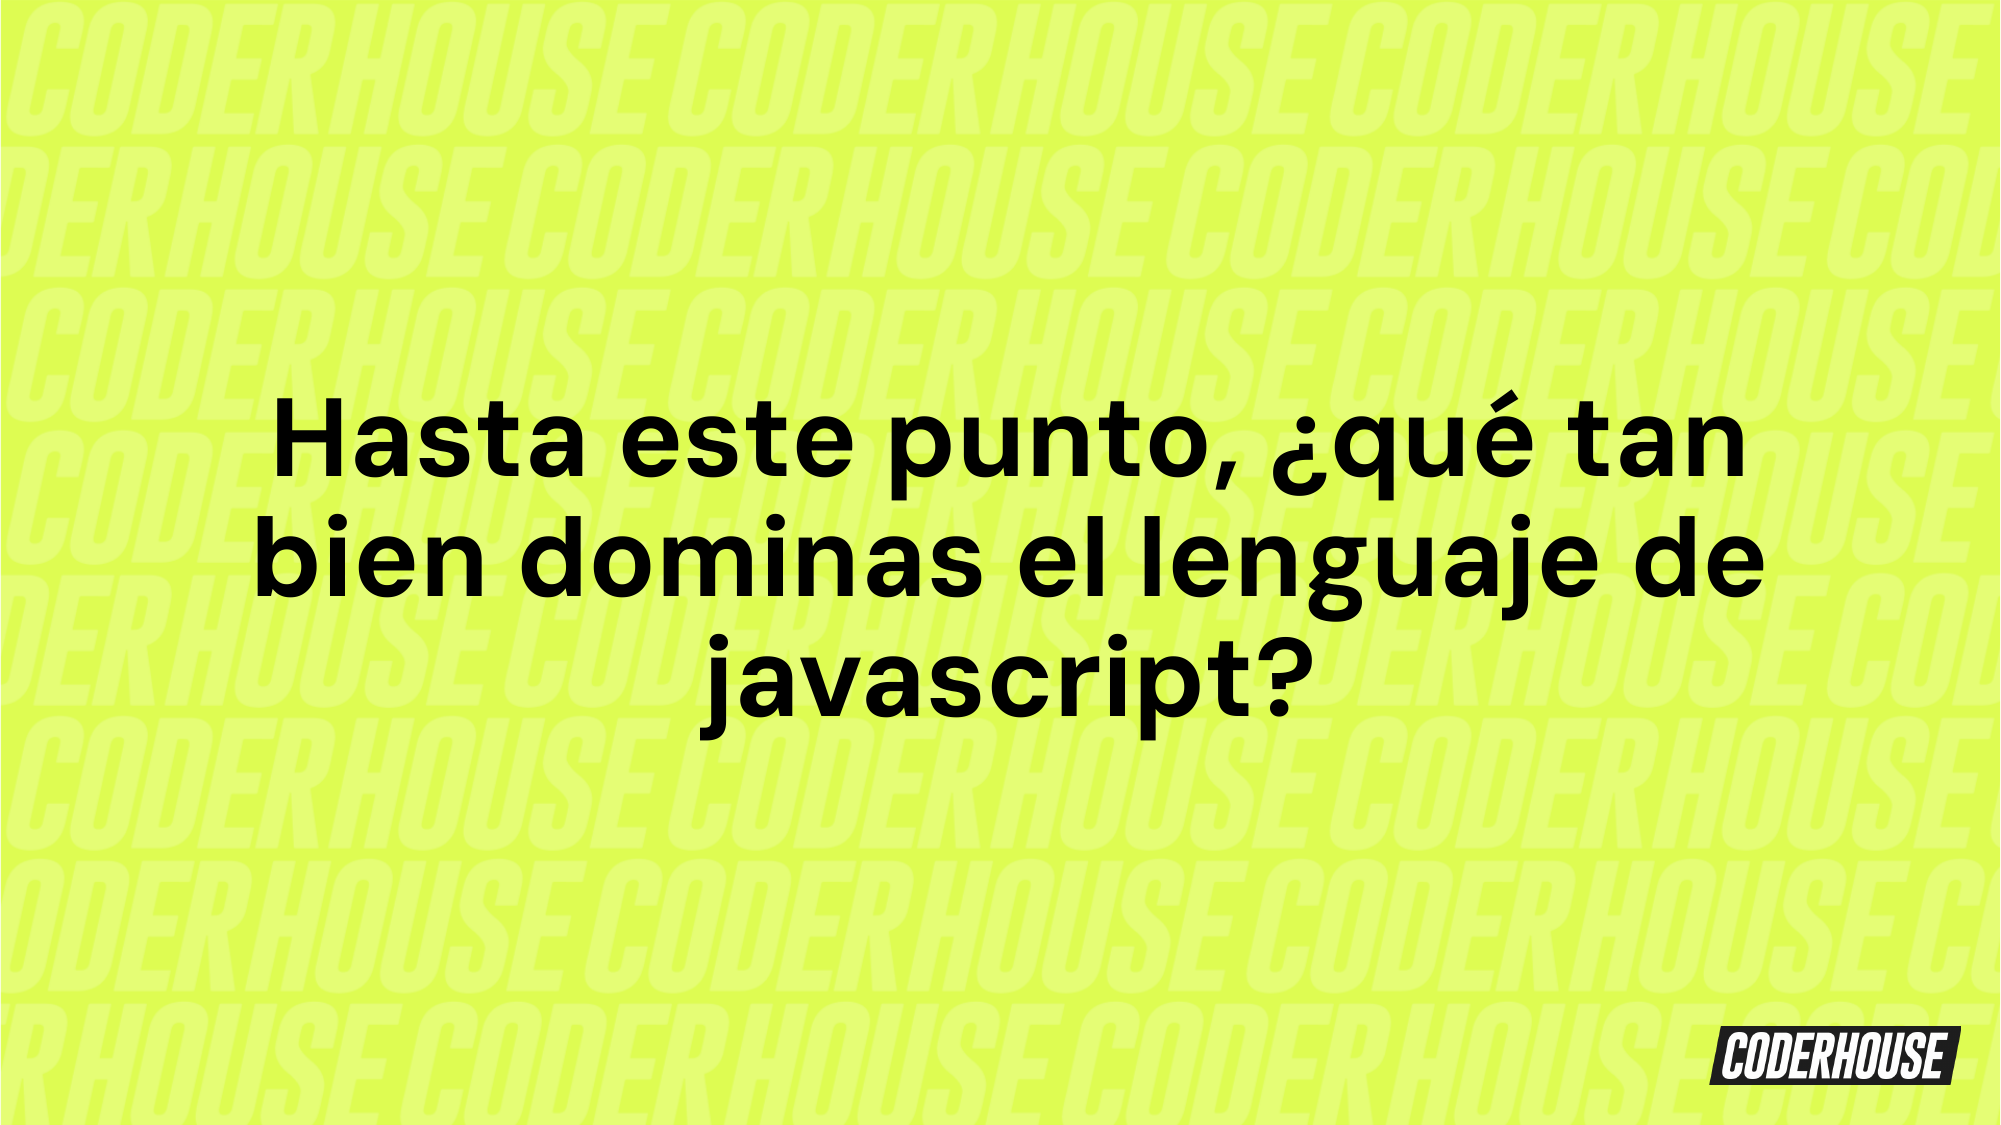

Hasta este punto, ¿qué tan bien dominas el lenguaje de javascript?